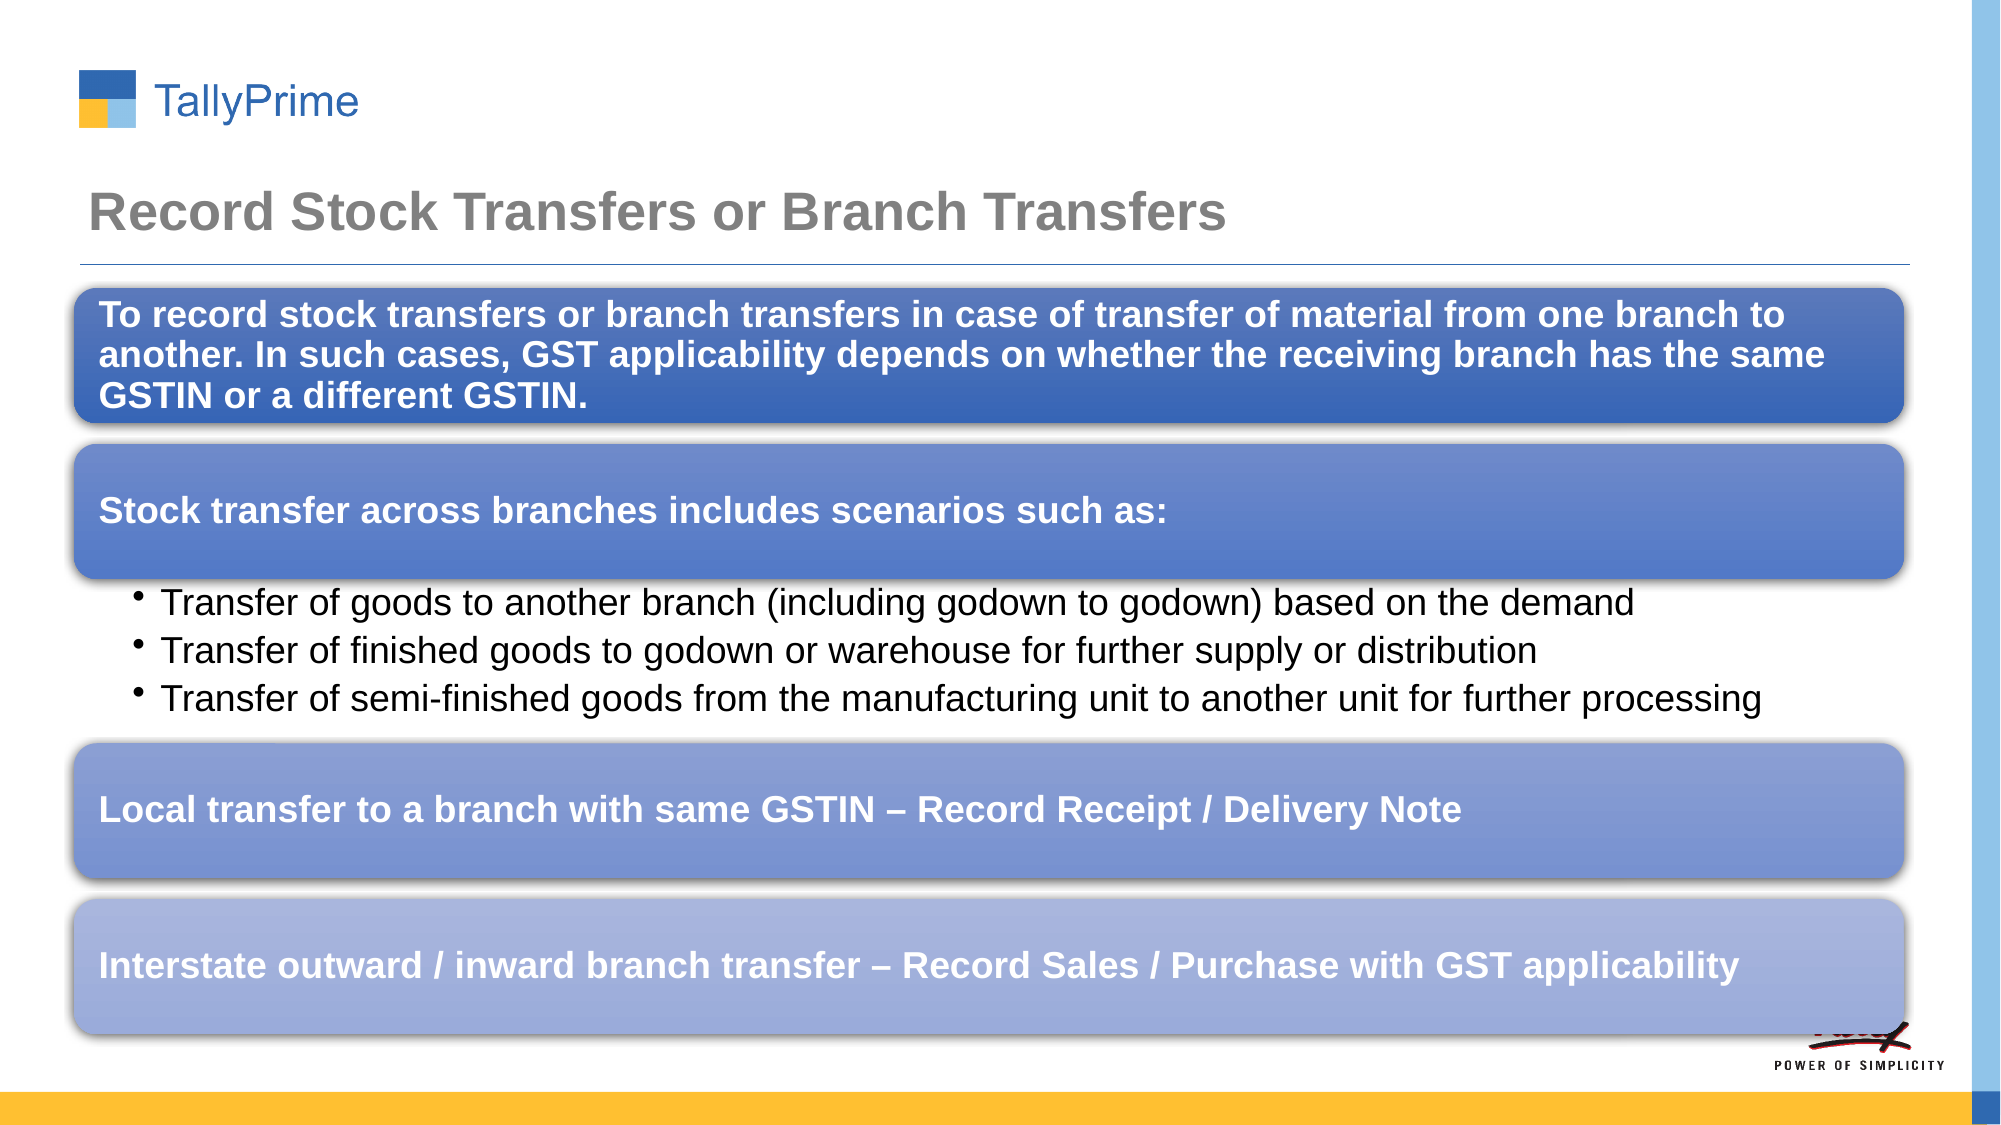

# Record Stock Transfers or Branch Transfers
To record stock transfers or branch transfers in case of transfer of material from one branch to another. In such cases, GST applicability depends on whether the receiving branch has the same GSTIN or a different GSTIN.
Stock transfer across branches includes scenarios such as:
Transfer of goods to another branch (including godown to godown) based on the demand
Transfer of finished goods to godown or warehouse for further supply or distribution
Transfer of semi-finished goods from the manufacturing unit to another unit for further processing
Local transfer to a branch with same GSTIN – Record Receipt / Delivery Note
Interstate outward / inward branch transfer – Record Sales / Purchase with GST applicability